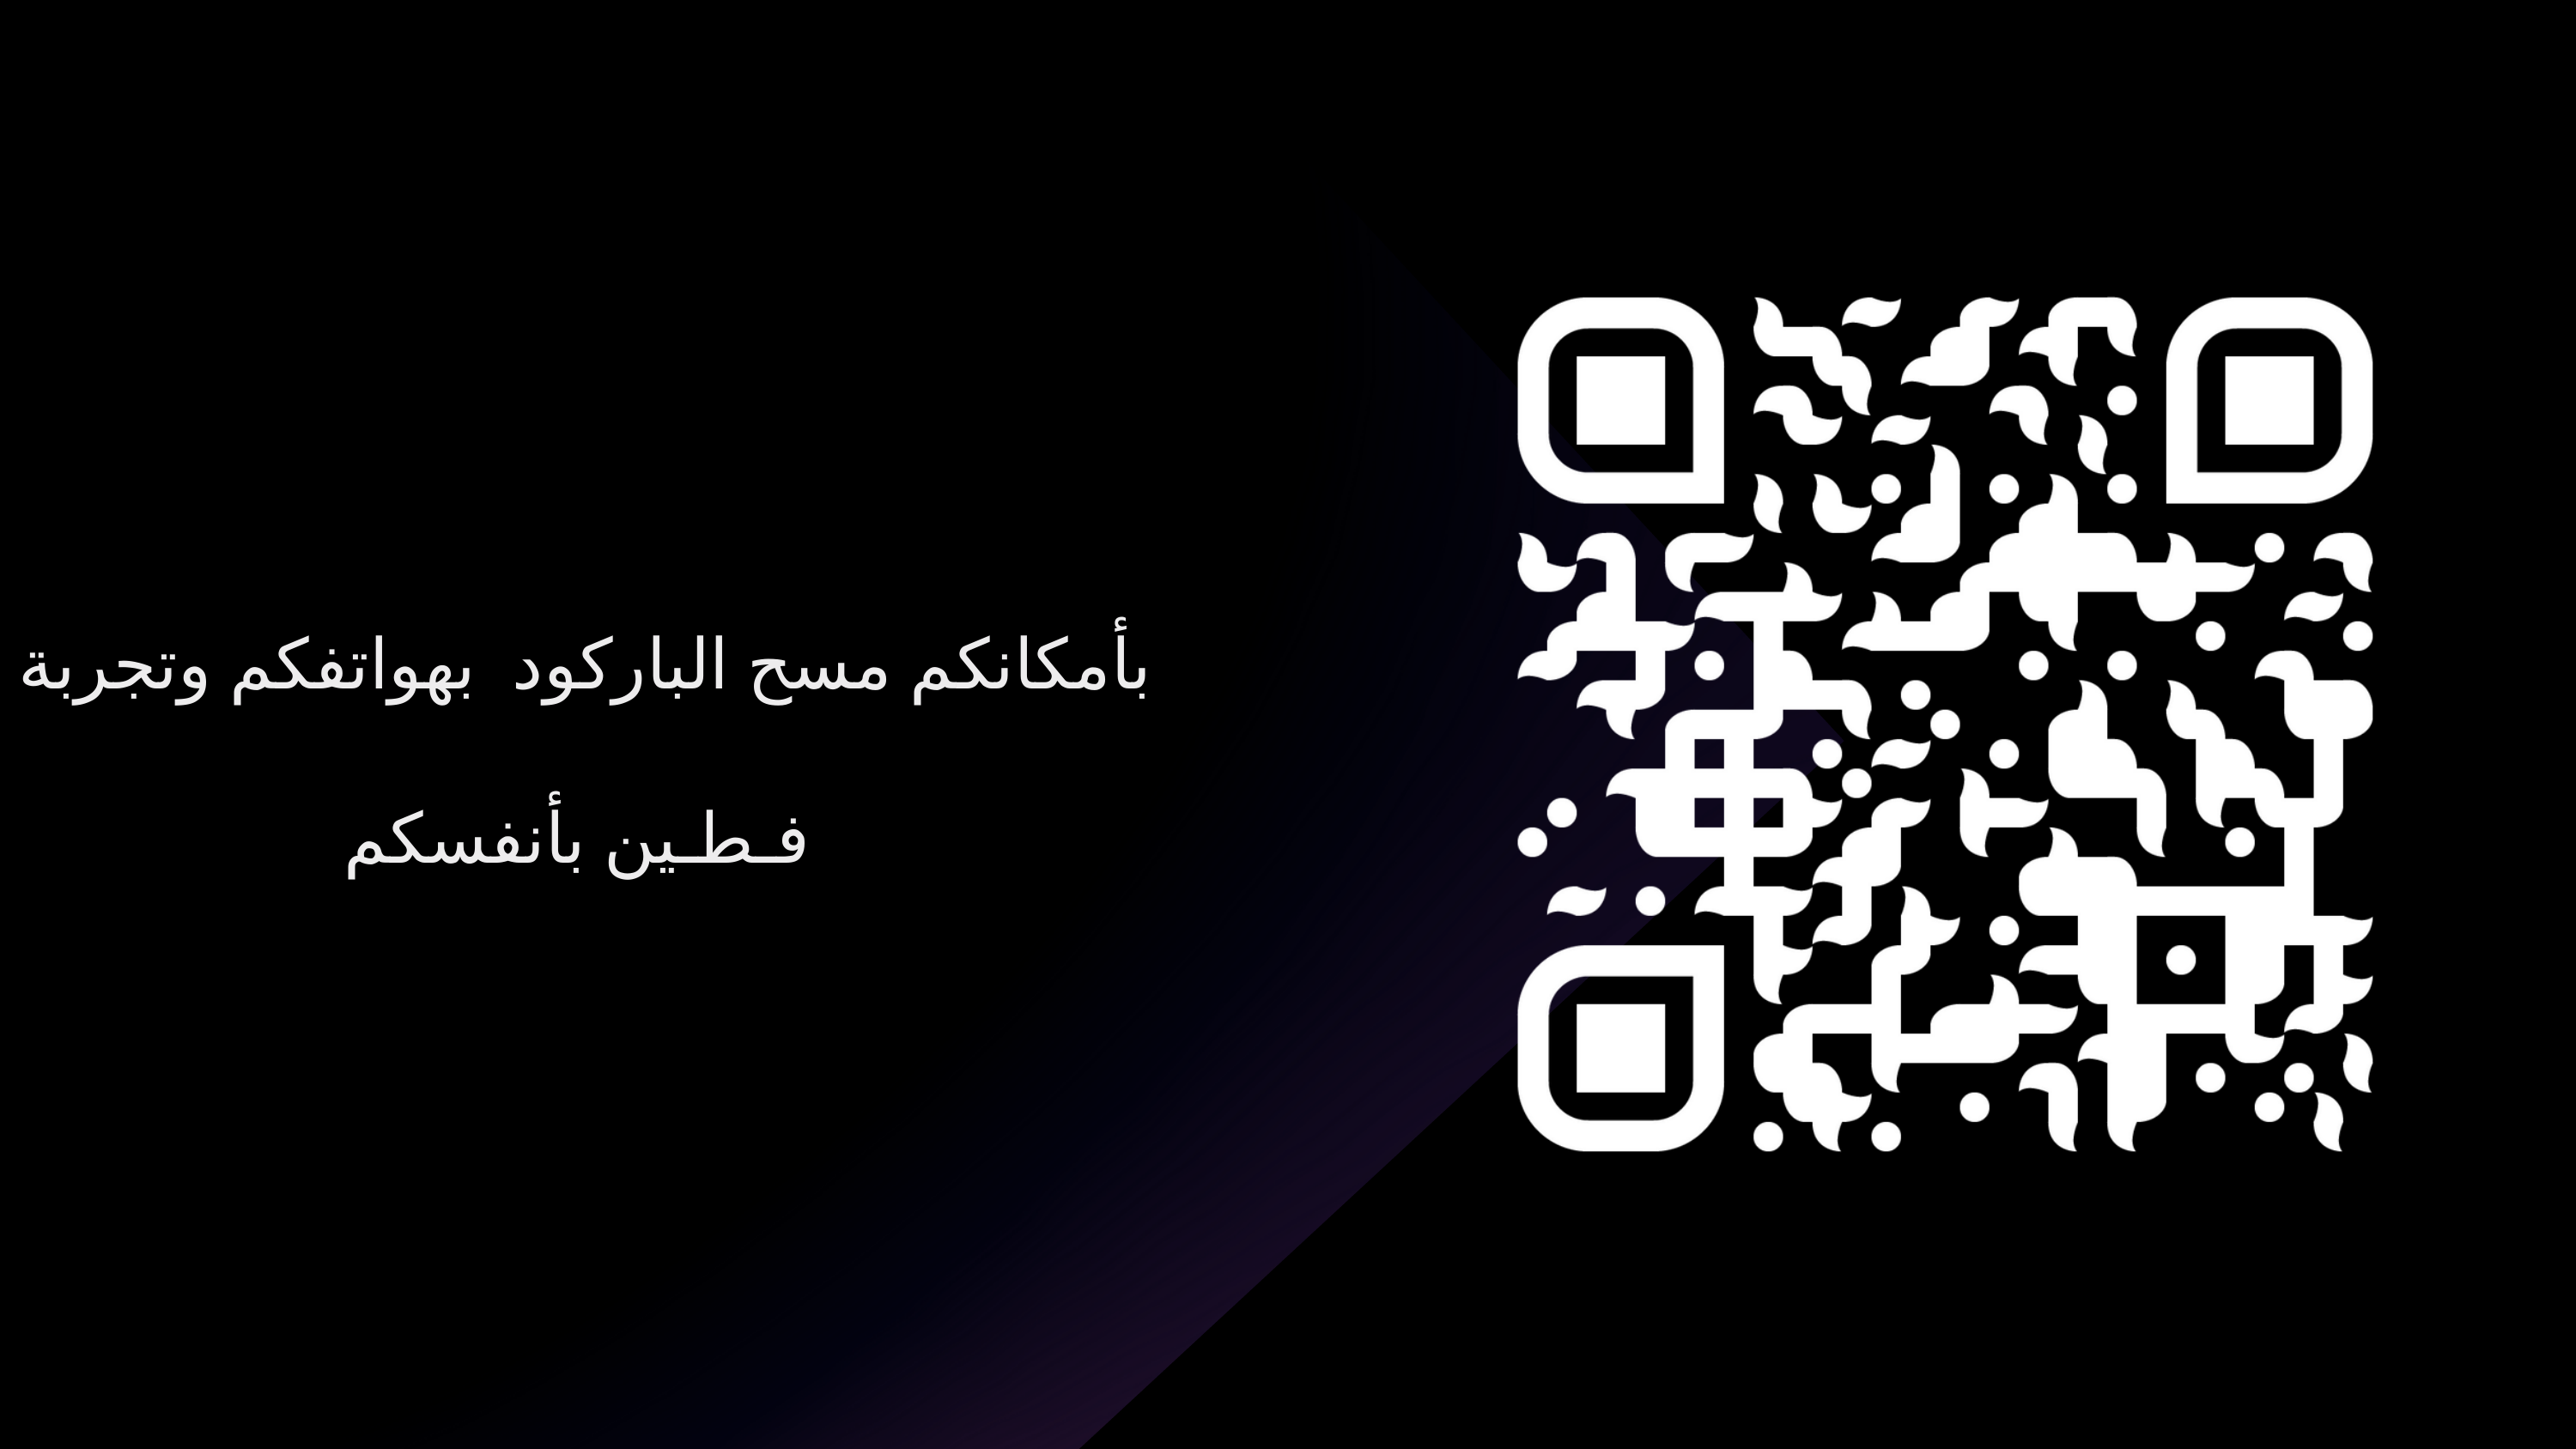

بأمكانكم مسح الباركود  بهواتفكم وتجربة فـطـين بأنفسكم